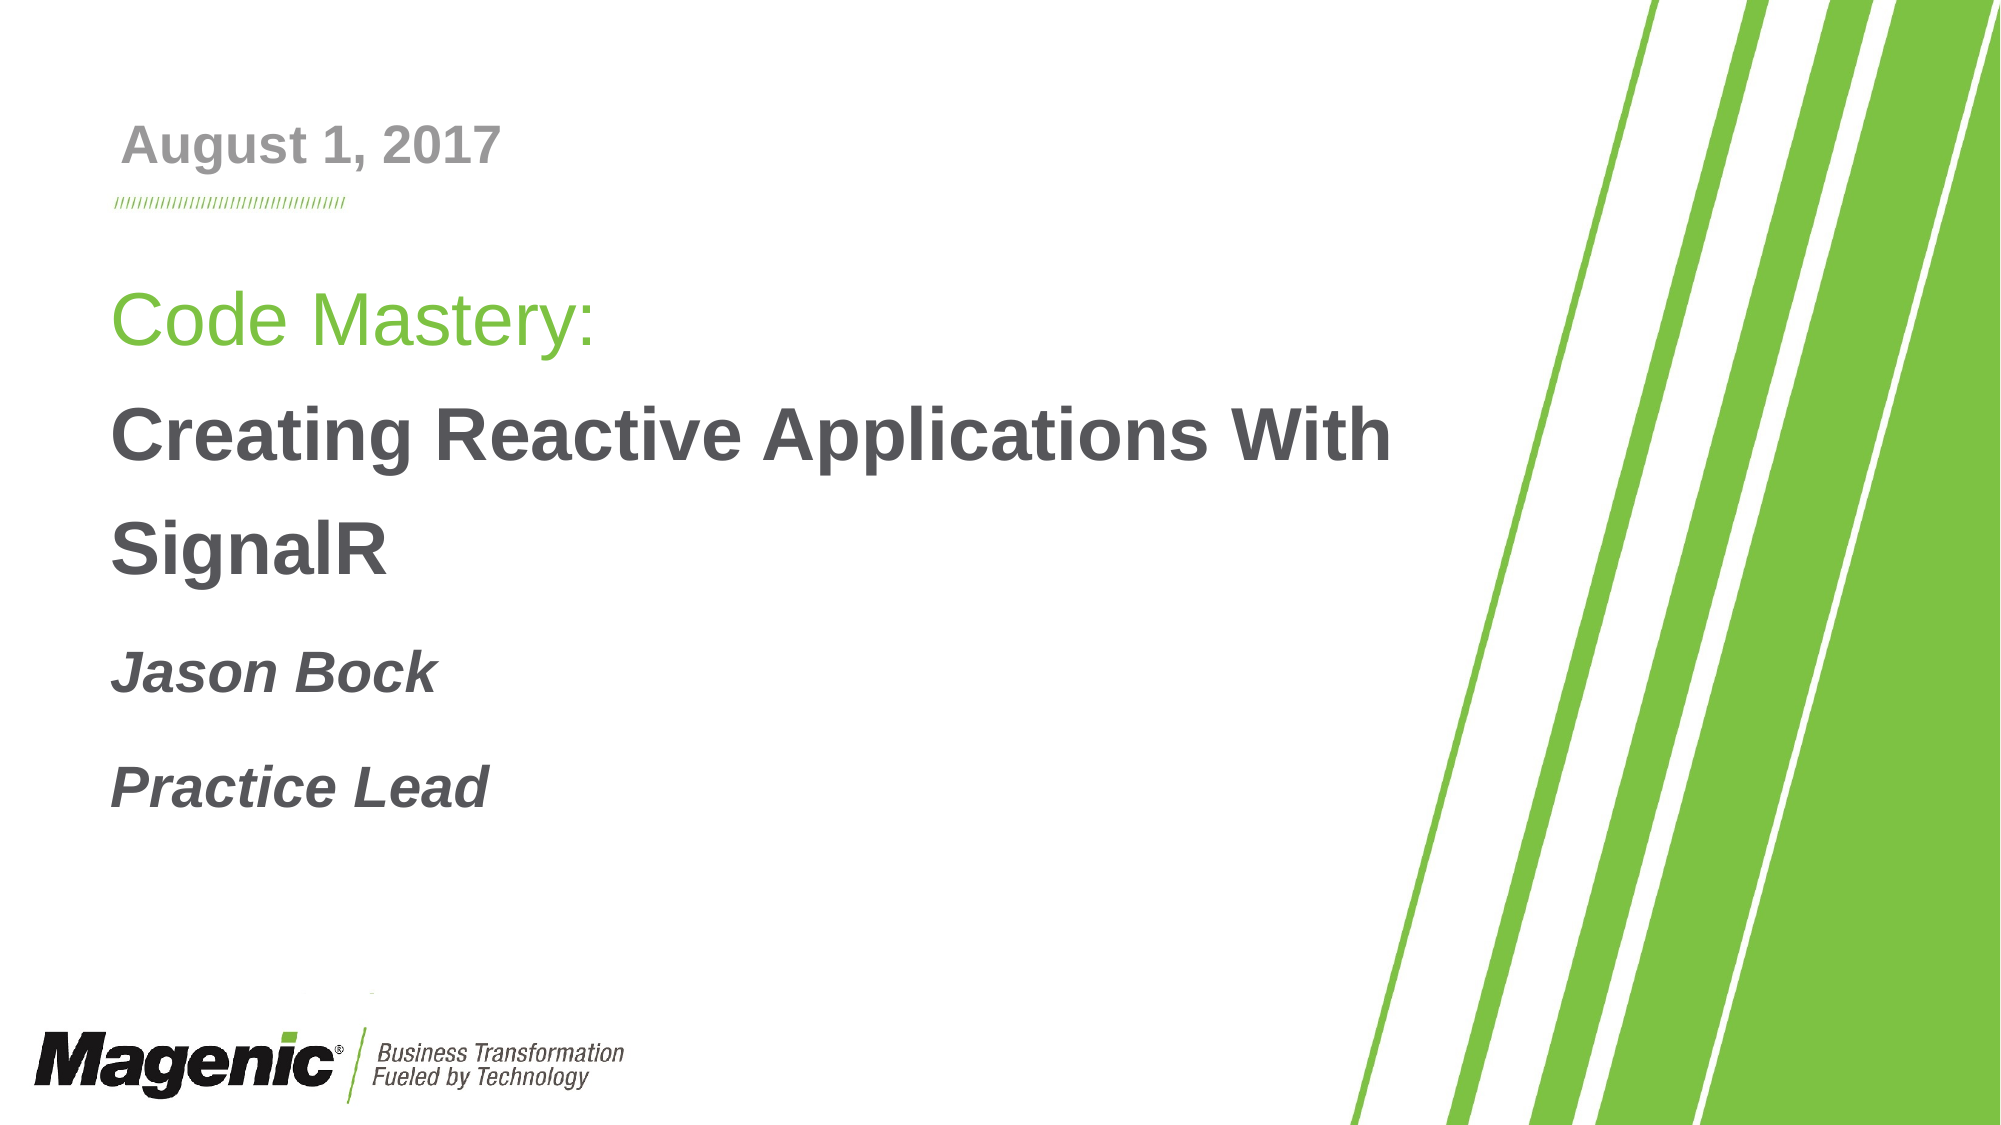

August 1, 2017
# Code Mastery: Creating Reactive Applications With SignalR Jason Bock Practice Lead